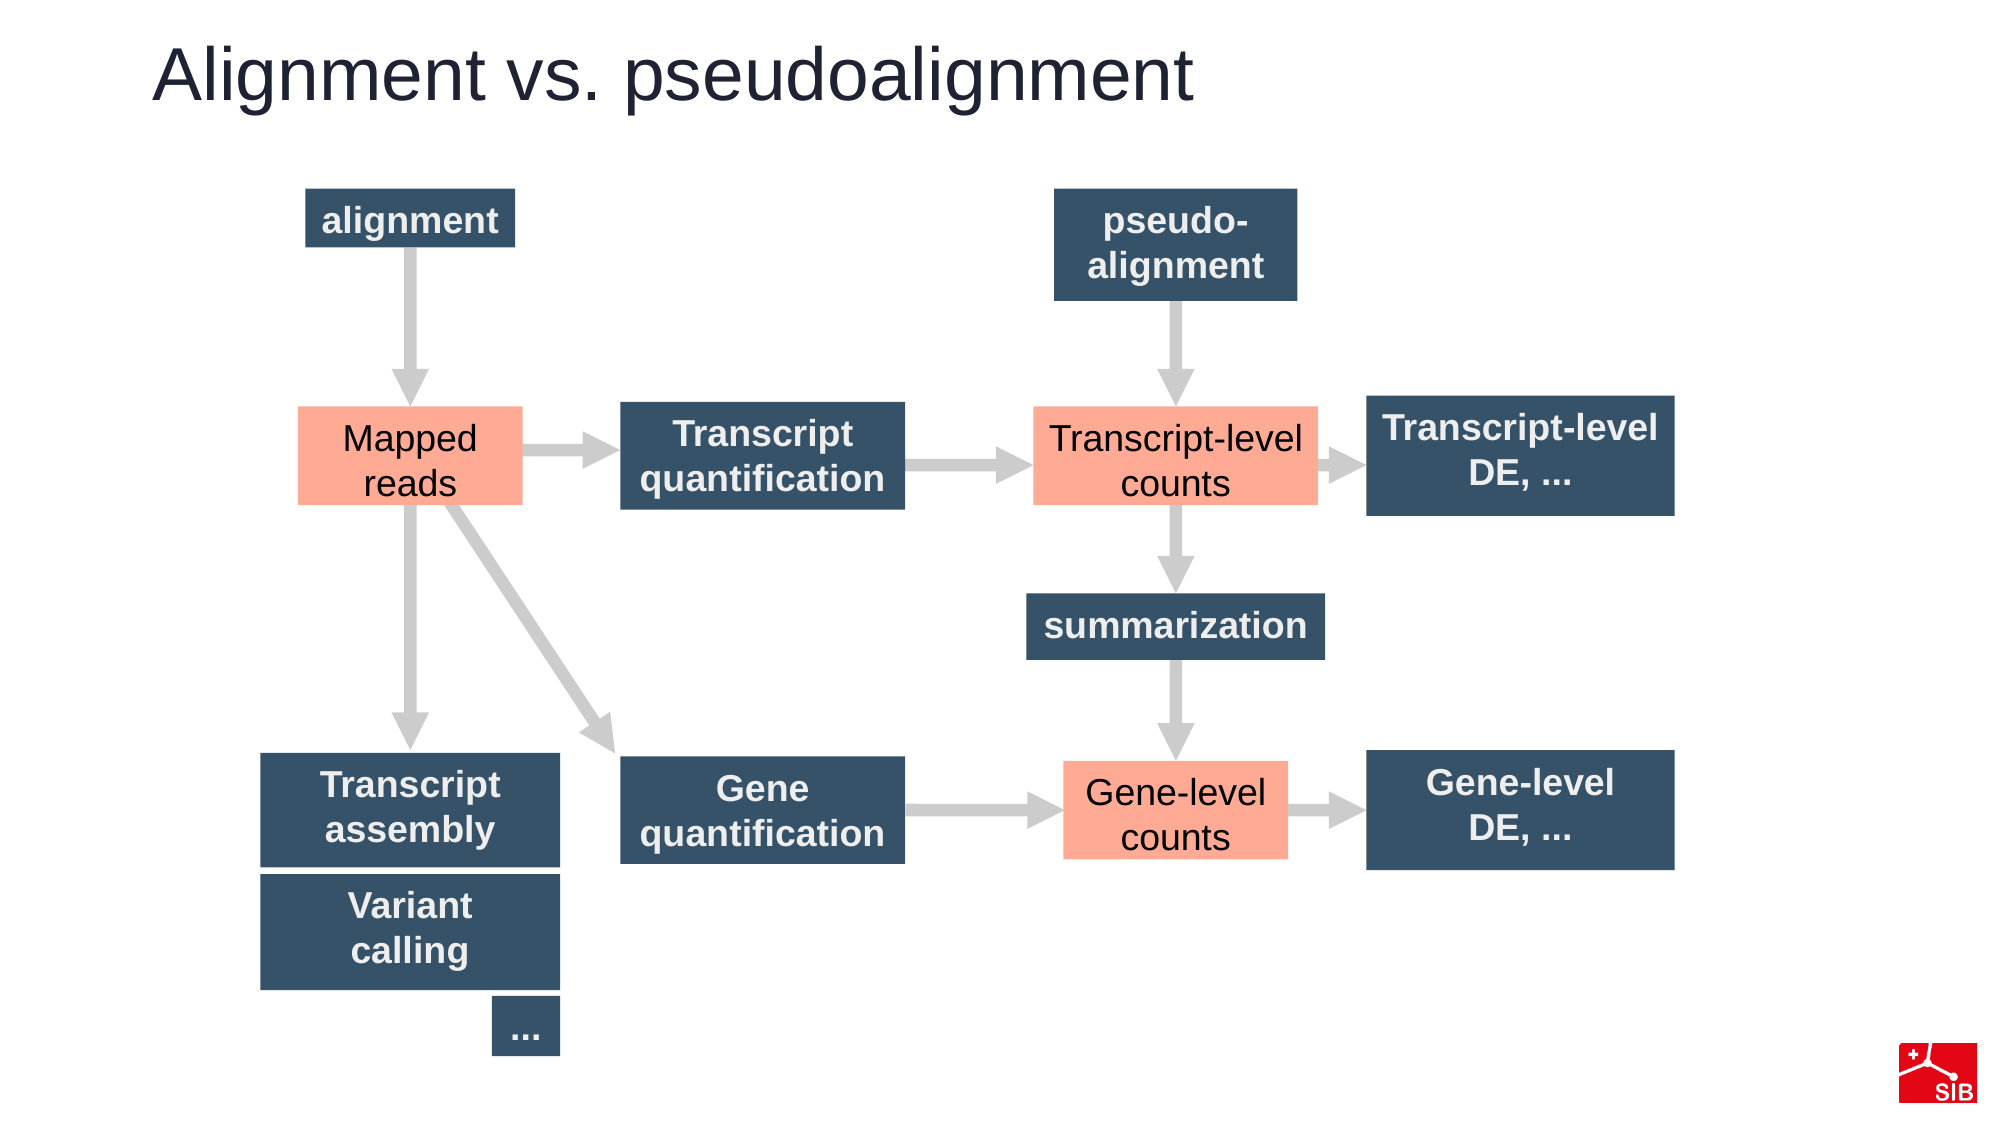

# Alignment vs. pseudoalignment
alignment
pseudo-alignment

Transcript-level
DE, ...
Transcript
quantification
Mapped reads
Transcript-level
counts

summarization

Gene-level
DE, ...
Transcript
assembly
Gene
quantification
Gene-level counts

Variant
calling
...